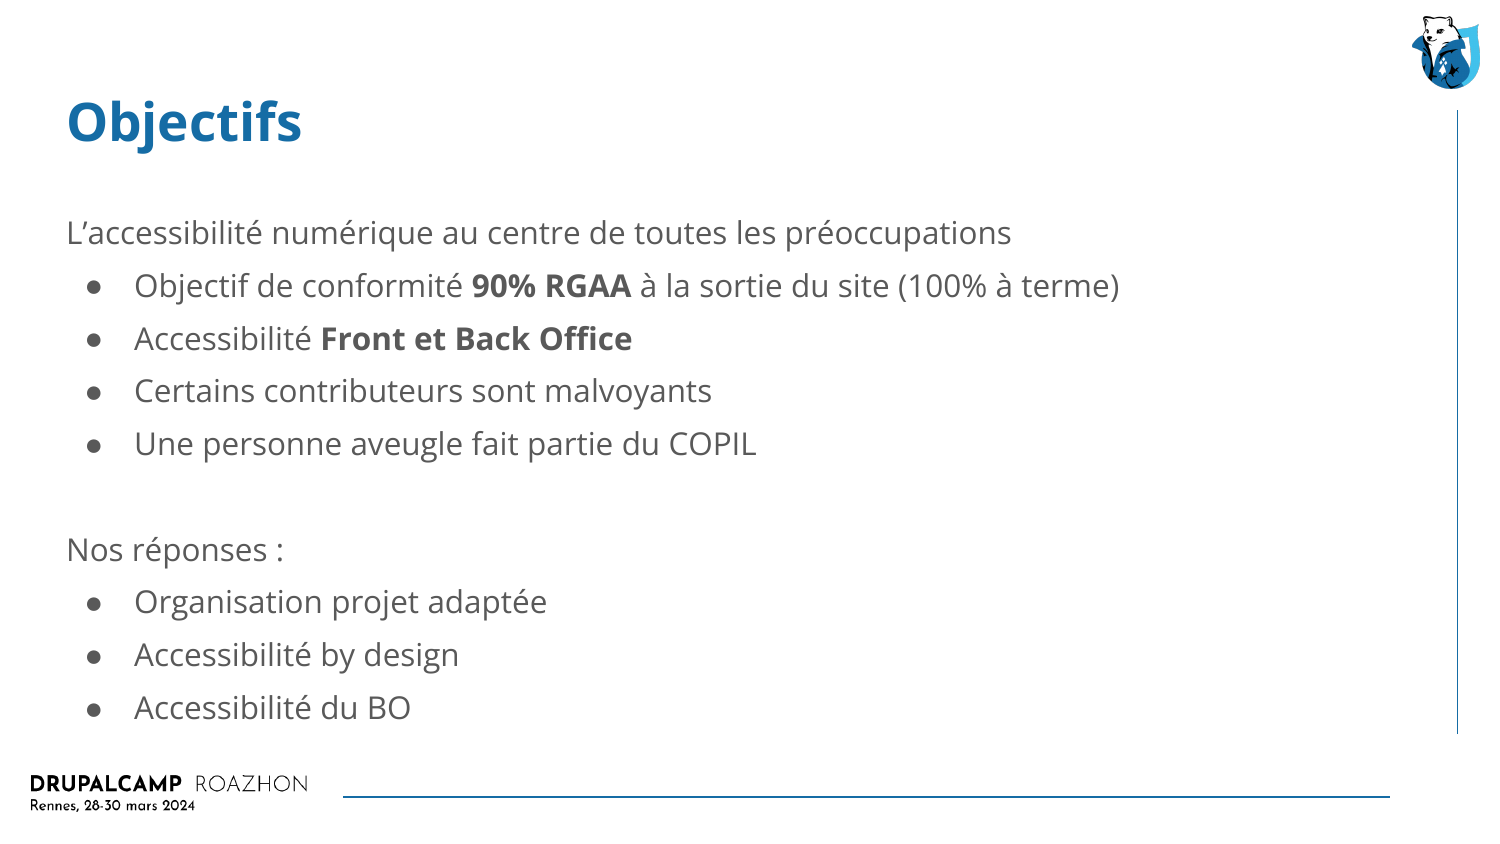

# Objectifs
L’accessibilité numérique au centre de toutes les préoccupations
Objectif de conformité 90% RGAA à la sortie du site (100% à terme)
Accessibilité Front et Back Office
Certains contributeurs sont malvoyants
Une personne aveugle fait partie du COPIL

Nos réponses :
Organisation projet adaptée
Accessibilité by design
Accessibilité du BO